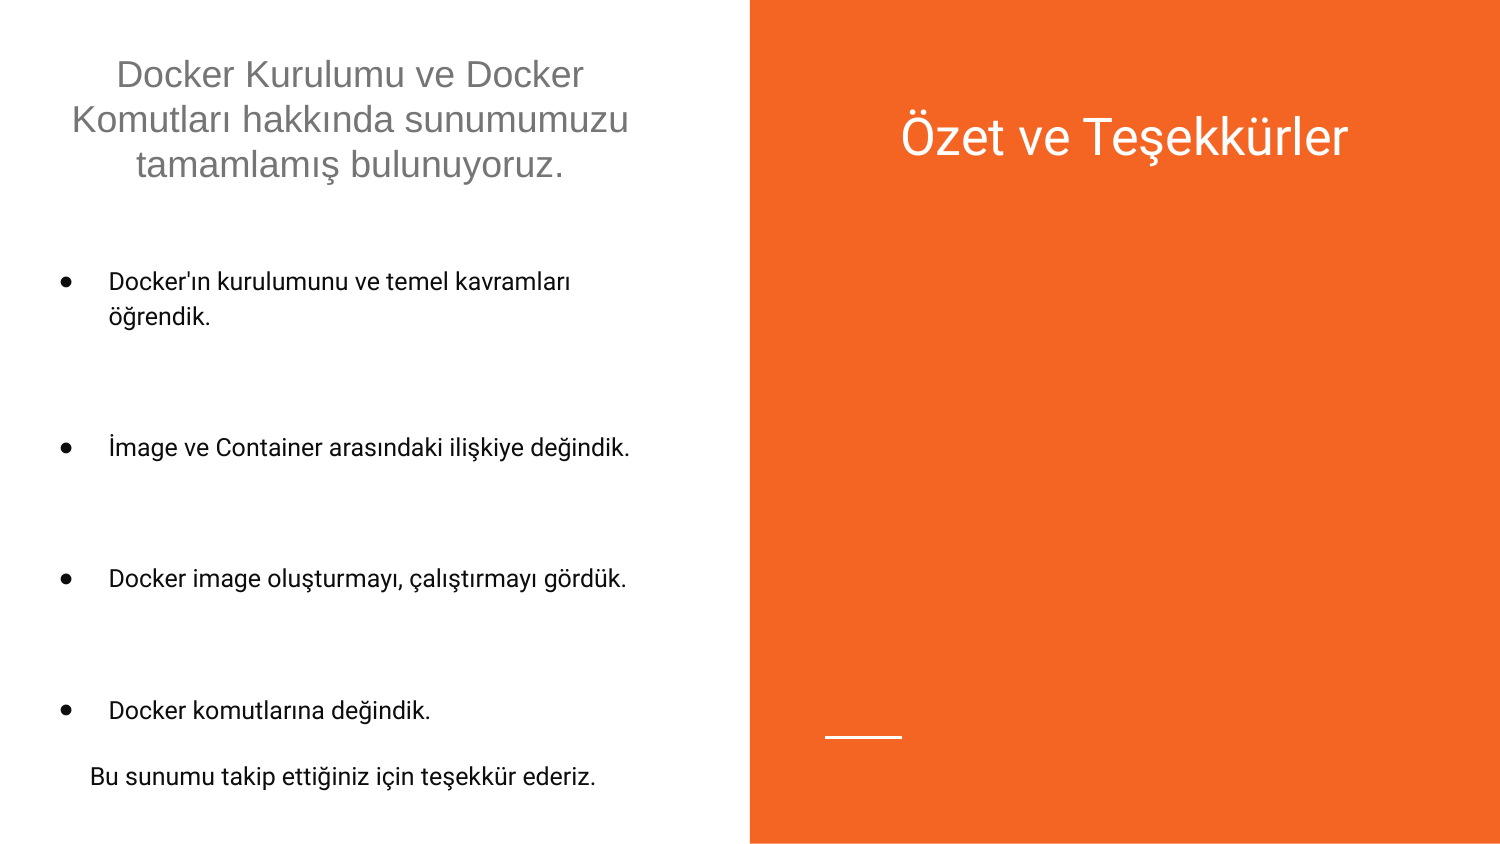

# Docker Kurulumu ve Docker Komutları hakkında sunumumuzu tamamlamış bulunuyoruz.

Docker'ın kurulumunu ve temel kavramları öğrendik.

İmage ve Container arasındaki ilişkiye değindik.

Docker image oluşturmayı, çalıştırmayı gördük.

Docker komutlarına değindik.
         Bu sunumu takip ettiğiniz için teşekkür ederiz.
Özet ve Teşekkürler